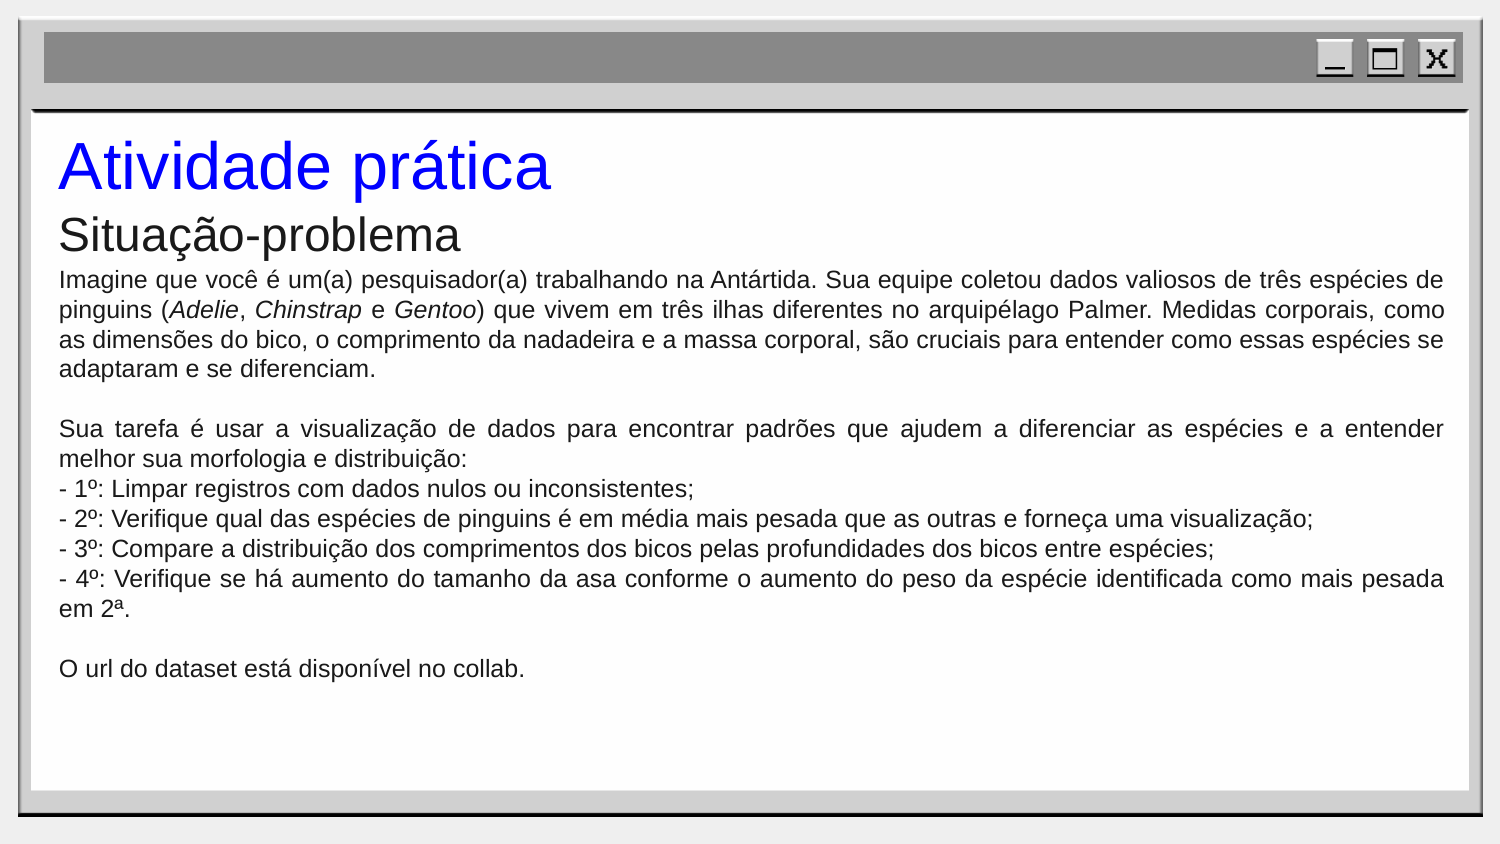

# Atividade prática
Situação-problema
Imagine que você é um(a) pesquisador(a) trabalhando na Antártida. Sua equipe coletou dados valiosos de três espécies de pinguins (Adelie, Chinstrap e Gentoo) que vivem em três ilhas diferentes no arquipélago Palmer. Medidas corporais, como as dimensões do bico, o comprimento da nadadeira e a massa corporal, são cruciais para entender como essas espécies se adaptaram e se diferenciam.

Sua tarefa é usar a visualização de dados para encontrar padrões que ajudem a diferenciar as espécies e a entender melhor sua morfologia e distribuição:
- 1º: Limpar registros com dados nulos ou inconsistentes;
- 2º: Verifique qual das espécies de pinguins é em média mais pesada que as outras e forneça uma visualização;
- 3º: Compare a distribuição dos comprimentos dos bicos pelas profundidades dos bicos entre espécies;
- 4º: Verifique se há aumento do tamanho da asa conforme o aumento do peso da espécie identificada como mais pesada em 2ª.

O url do dataset está disponível no collab.